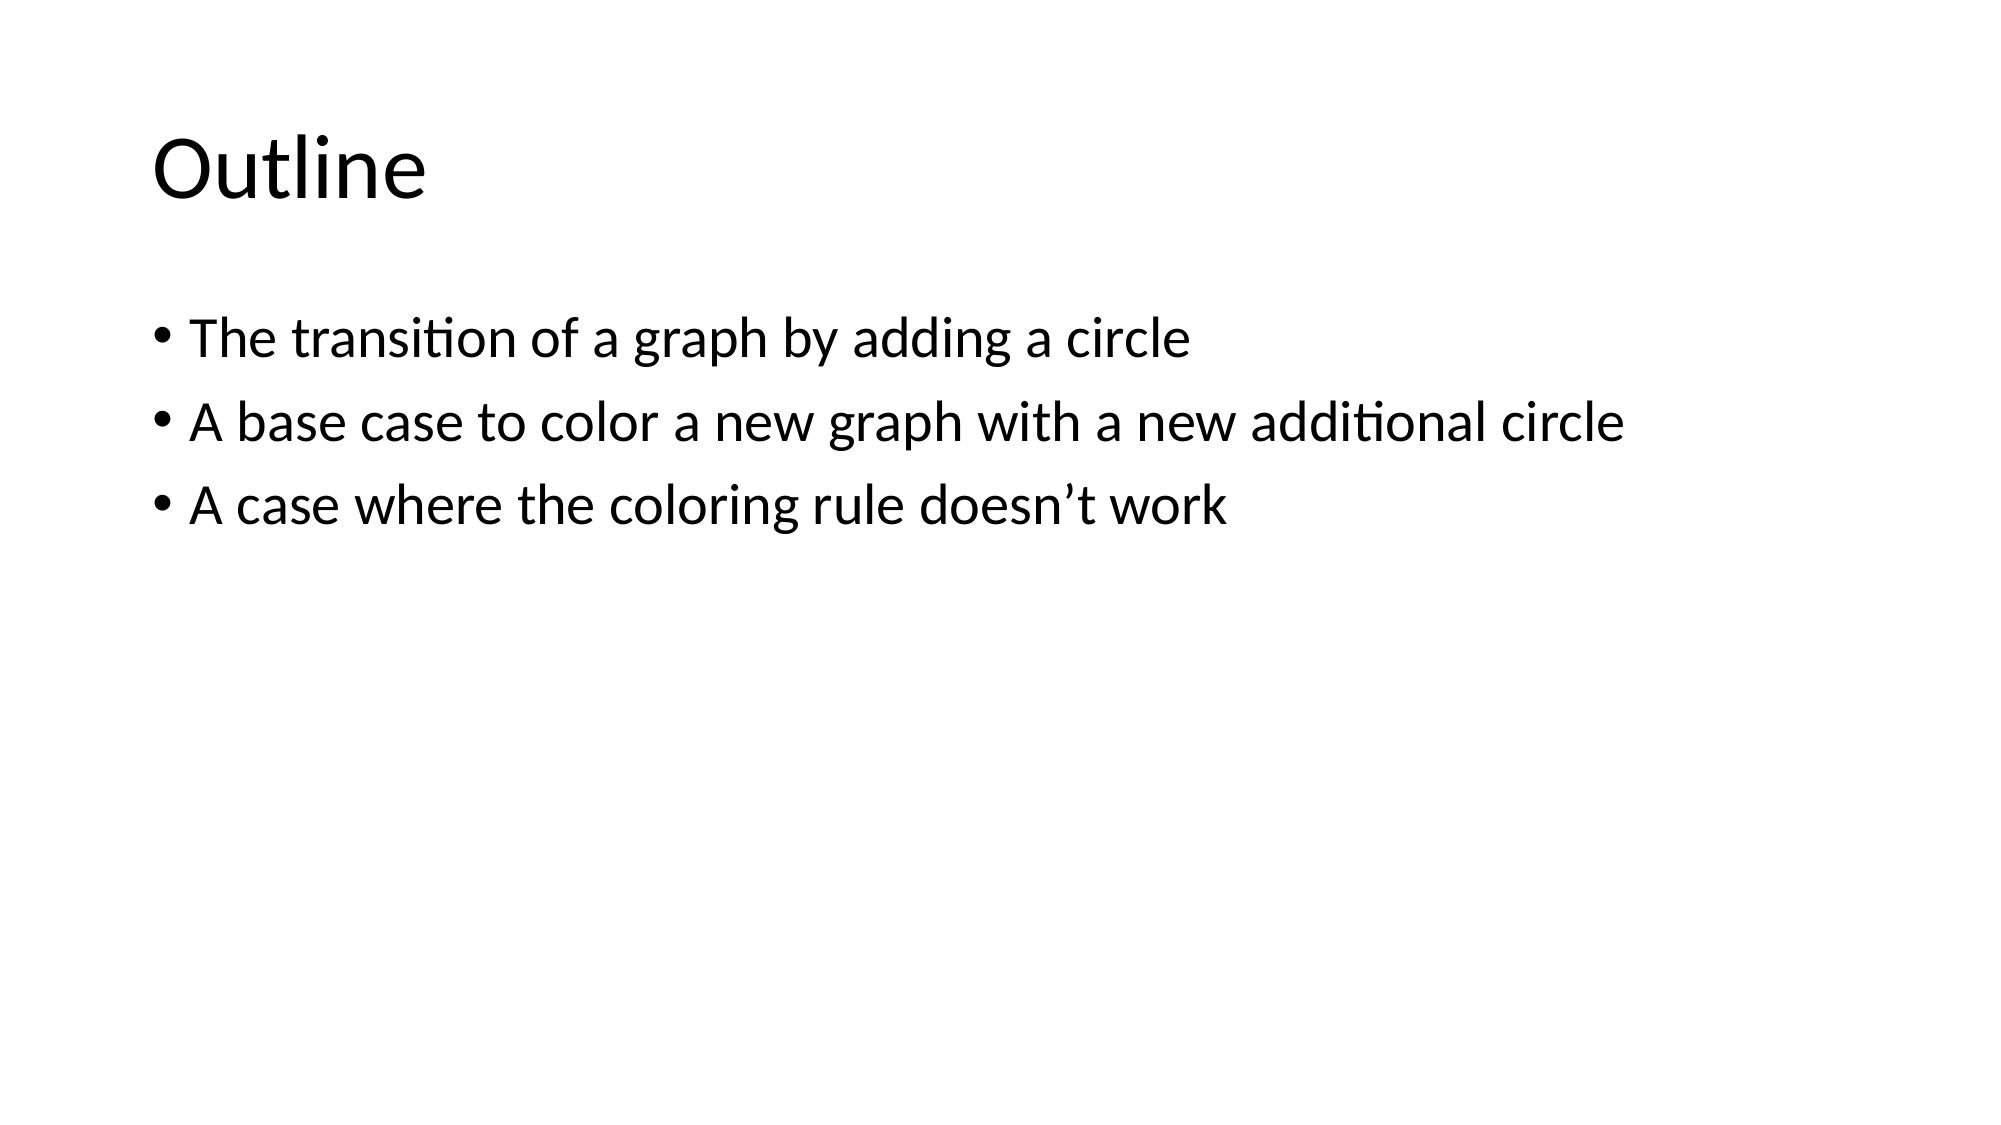

# Outline
The transition of a graph by adding a circle
A base case to color a new graph with a new additional circle
A case where the coloring rule doesn’t work